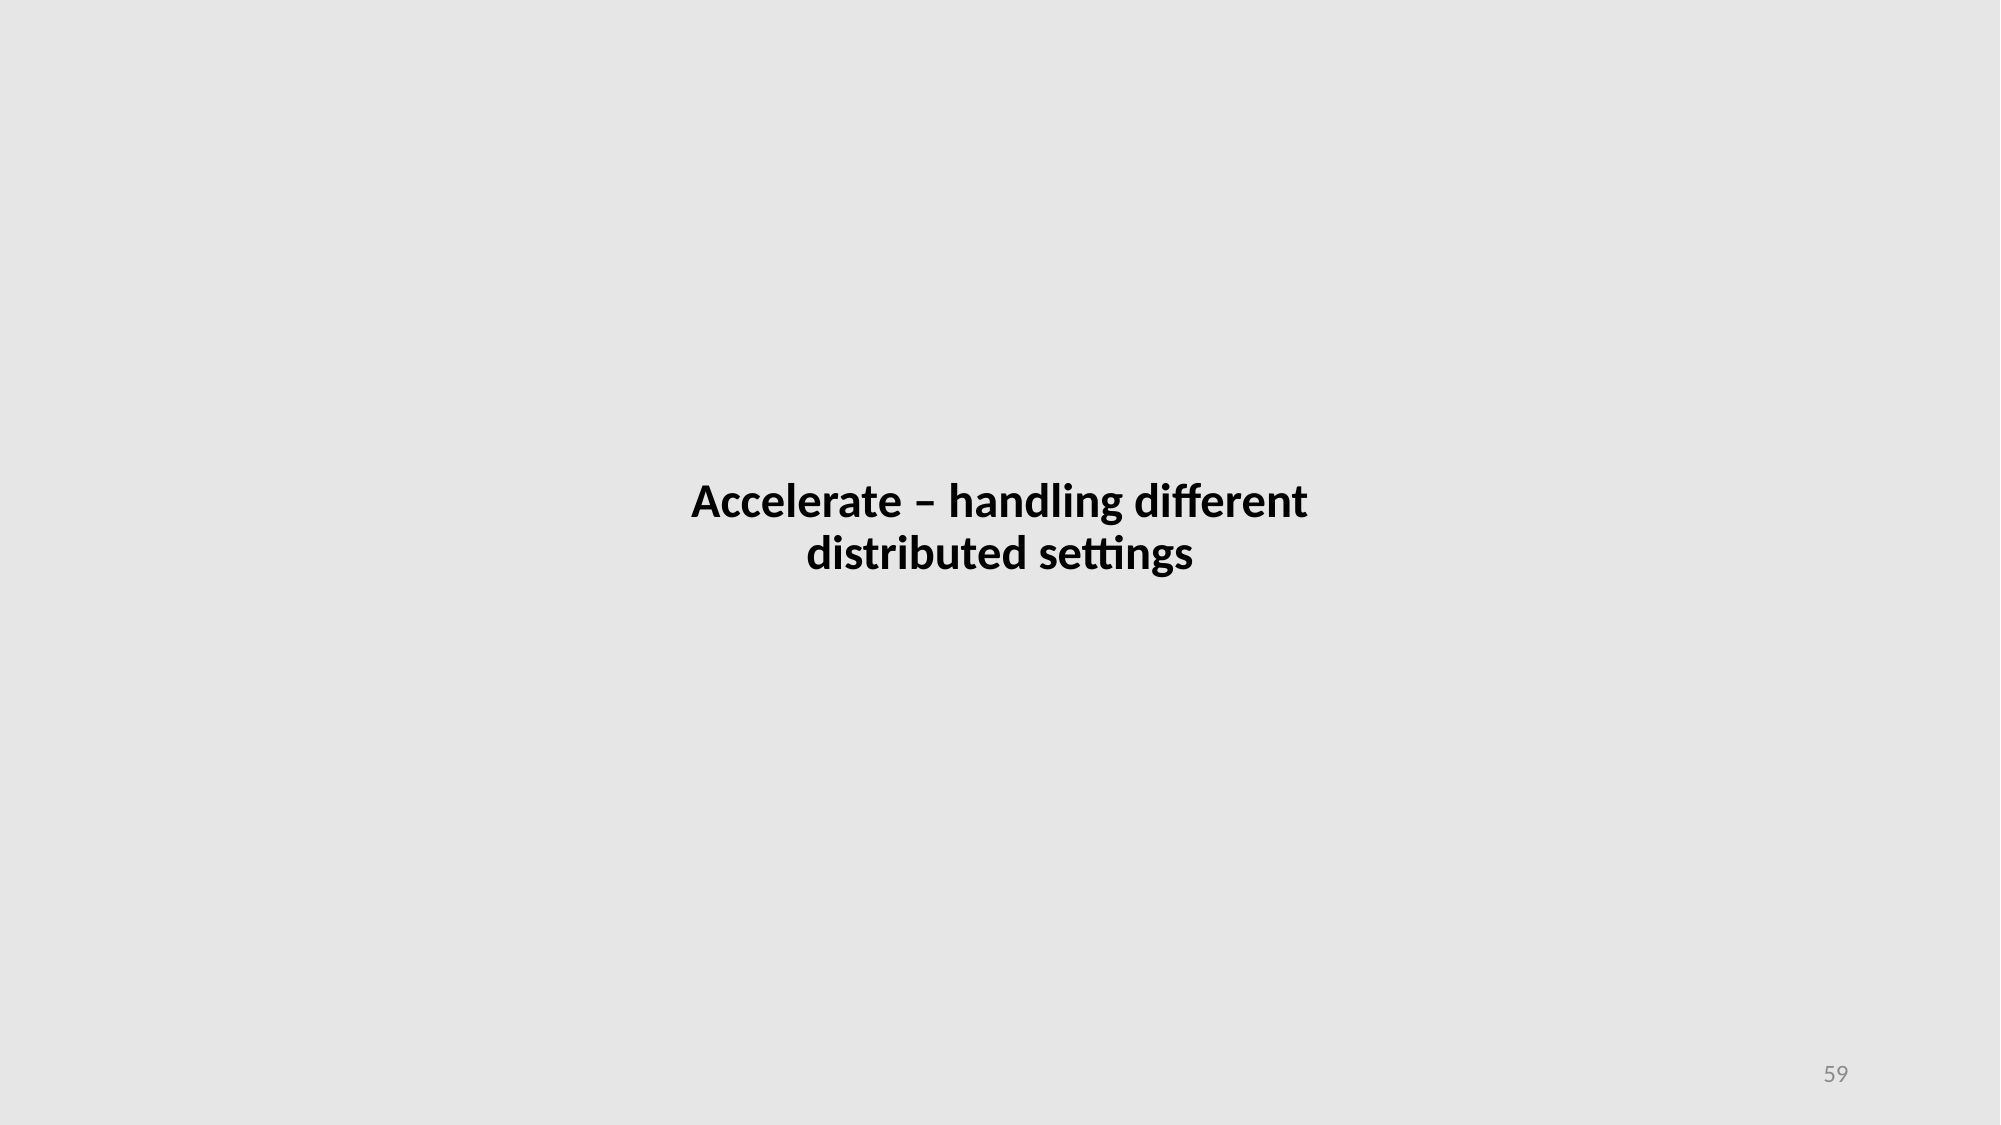

# Accelerate – handling different distributed settings